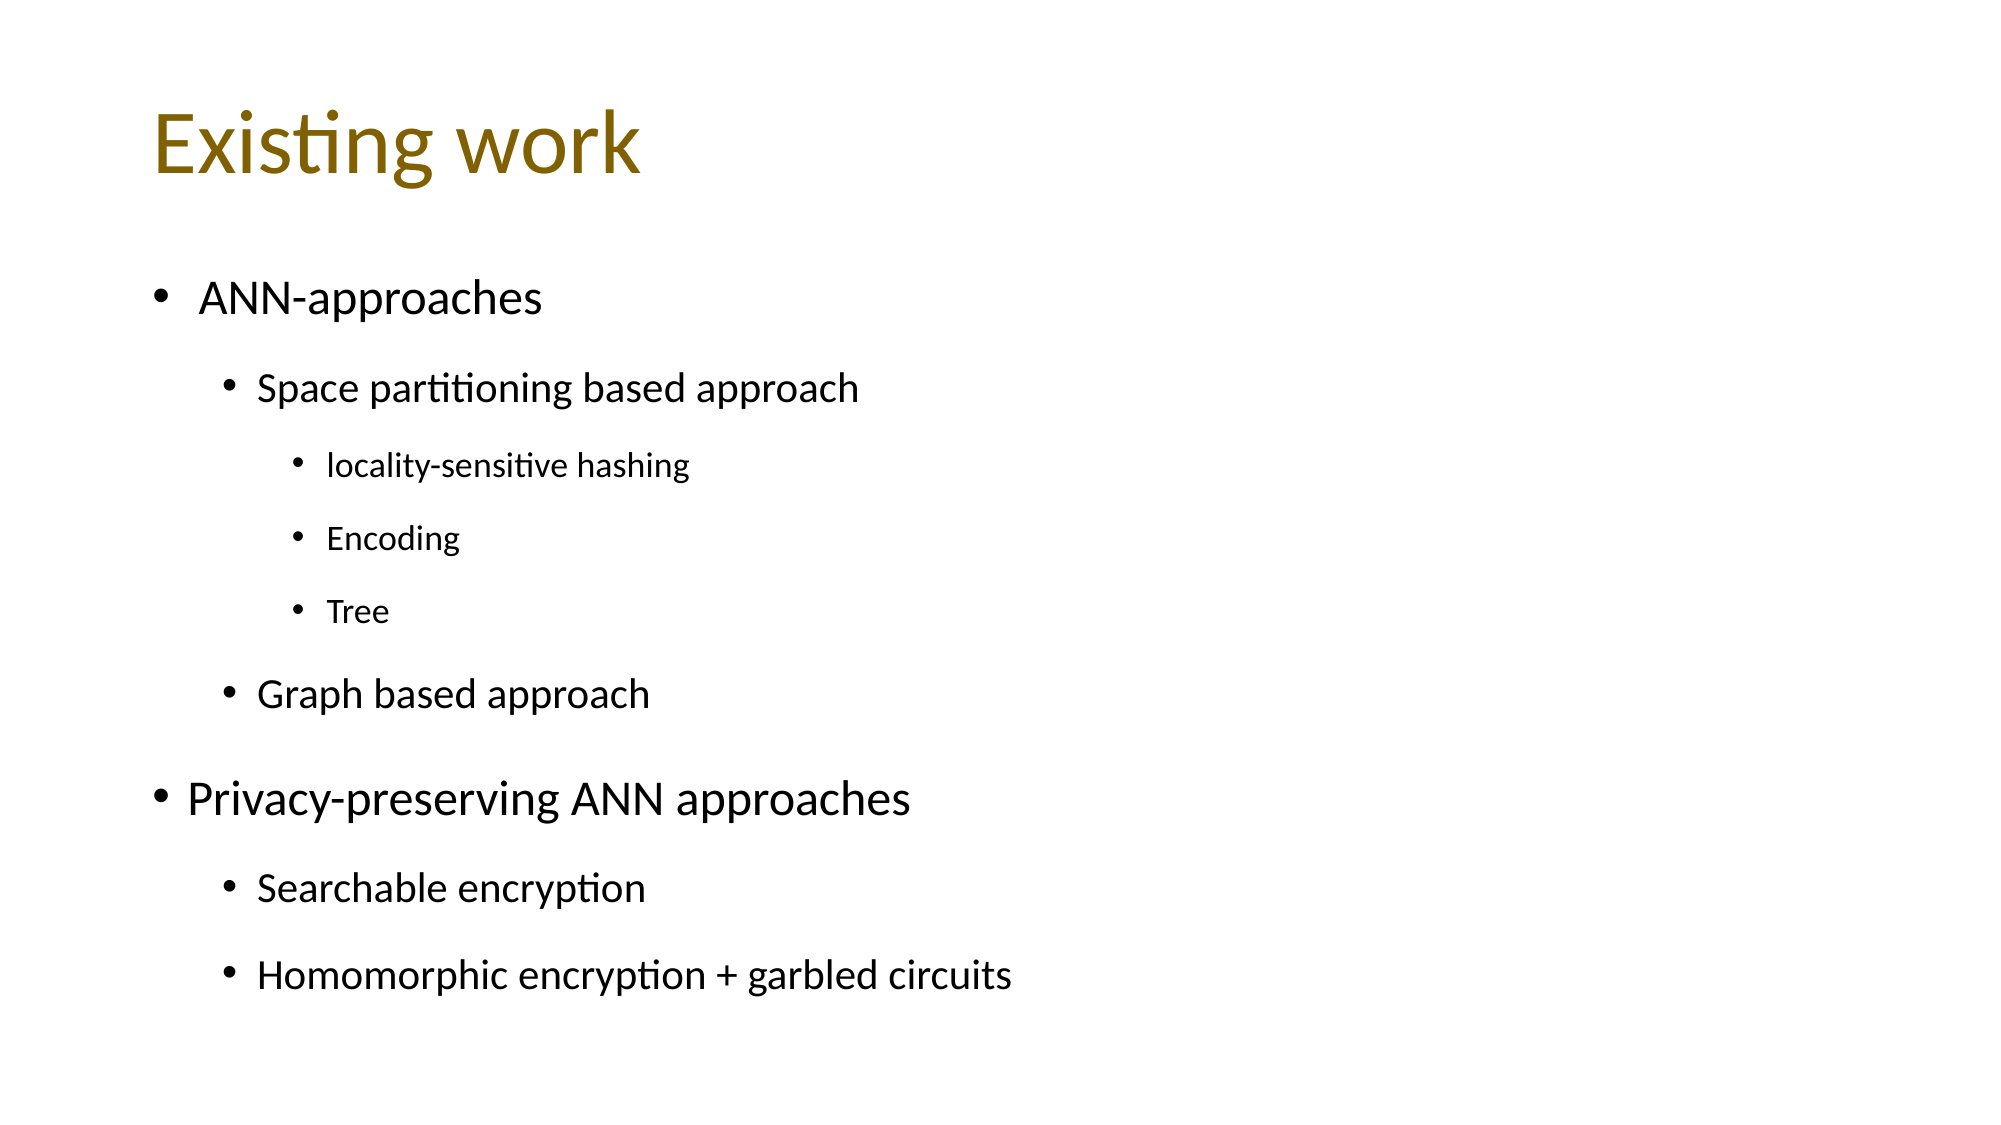

# Existing work
 ANN-approaches
Space partitioning based approach
locality-sensitive hashing
Encoding
Tree
Graph based approach
Privacy-preserving ANN approaches
Searchable encryption
Homomorphic encryption + garbled circuits